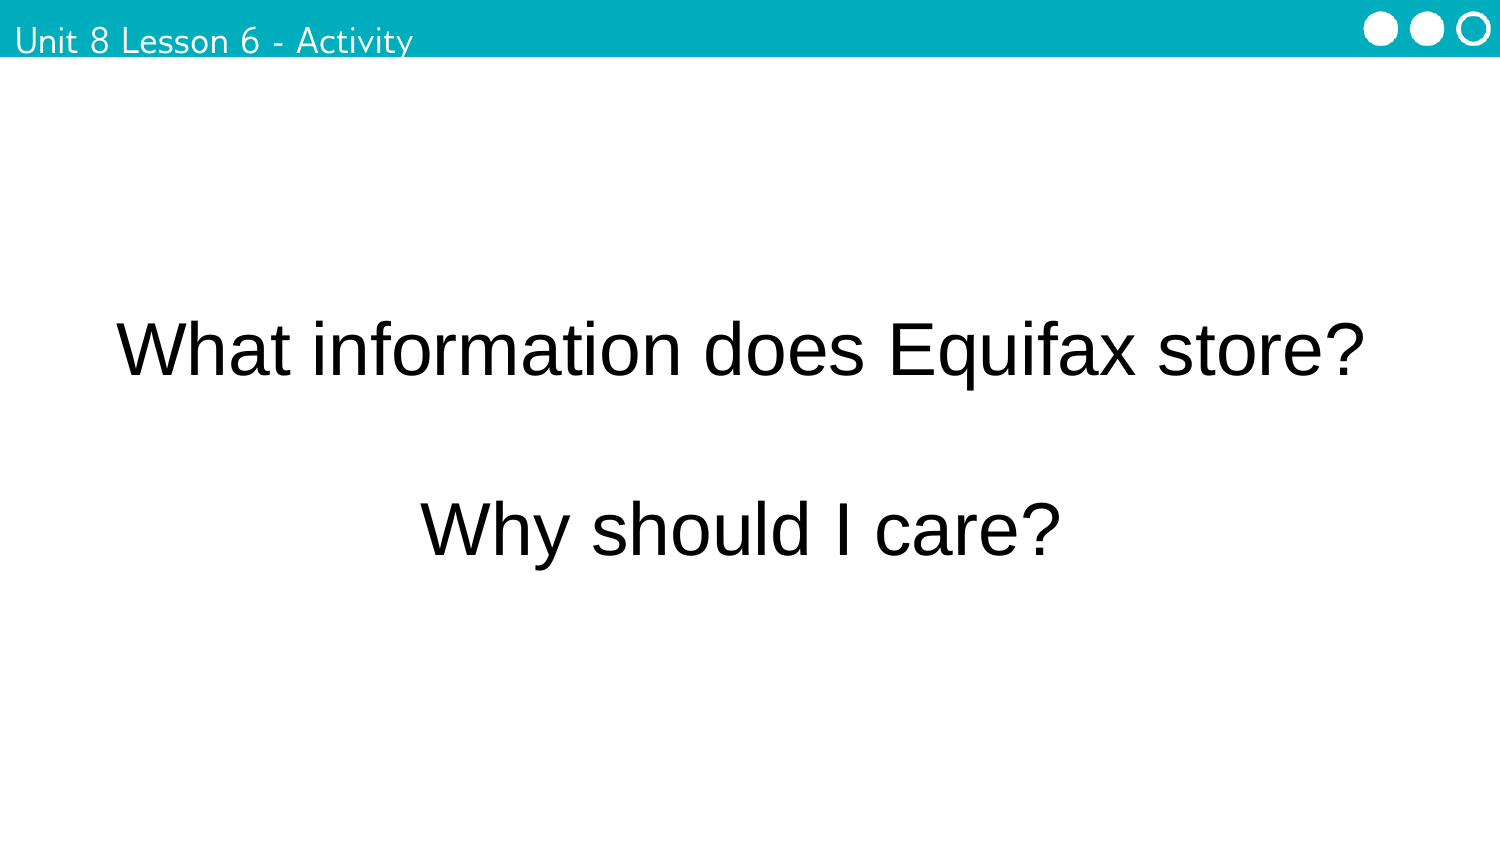

Unit 8 Lesson 6 - Activity
Prompt:

What information does Equifax store?

Why should I care?